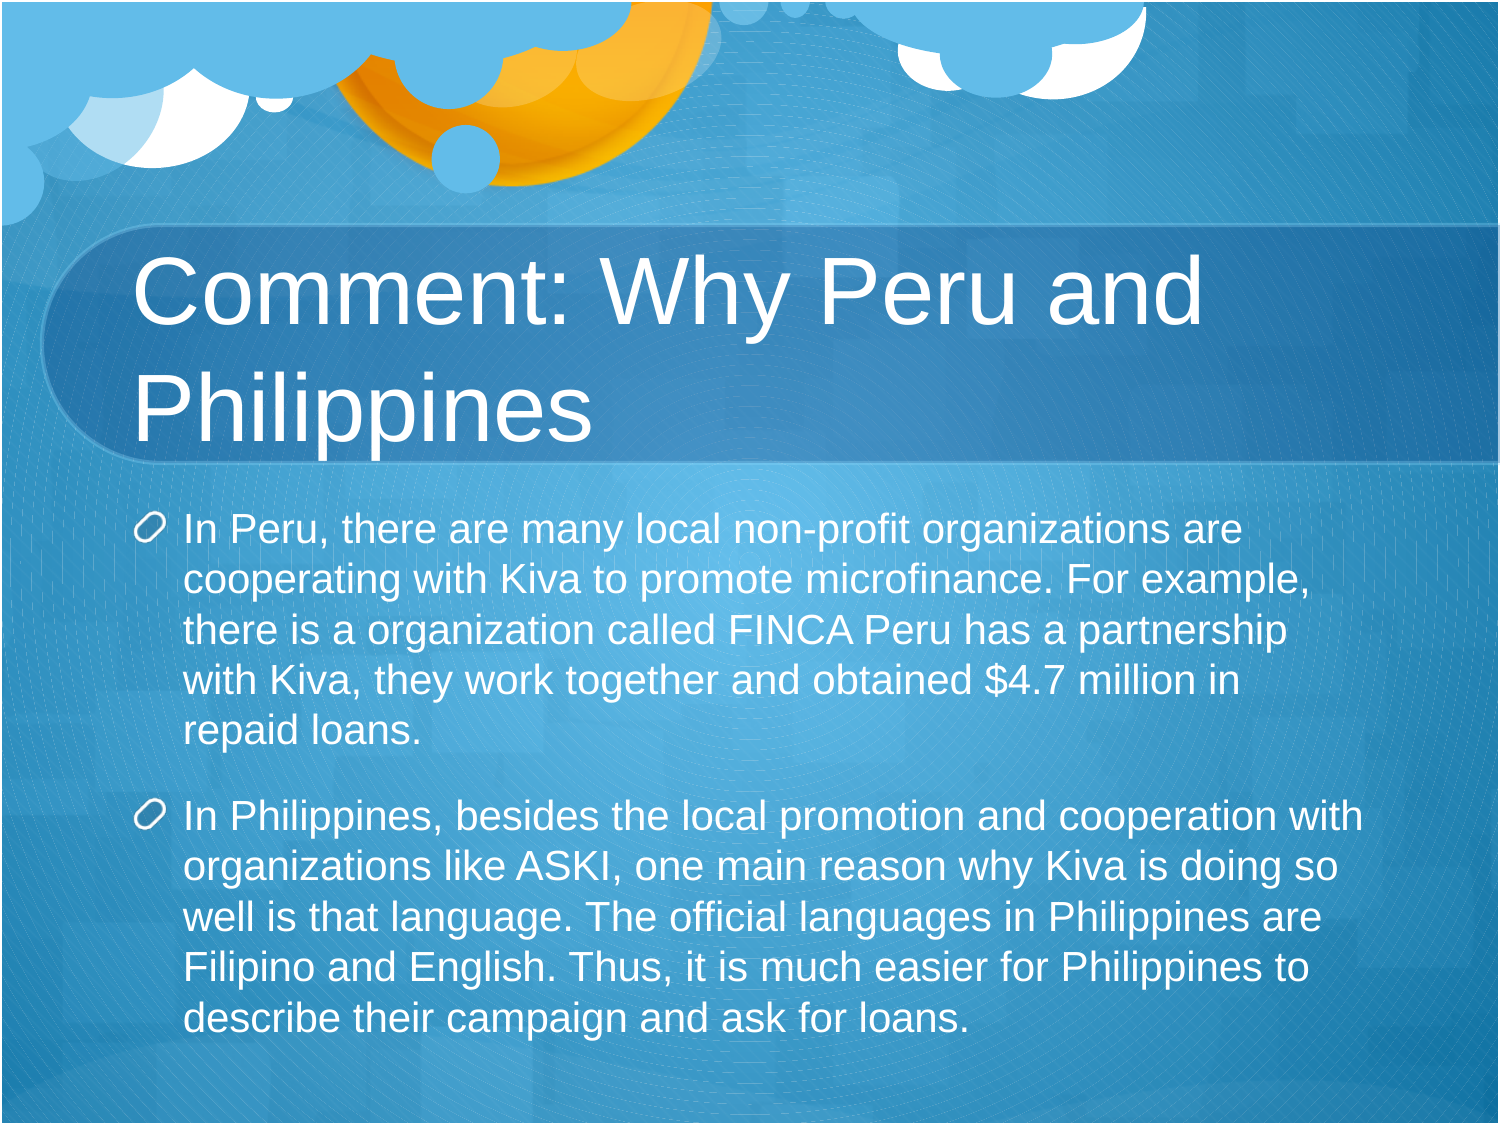

# Comment: Why Peru and Philippines
In Peru, there are many local non-profit organizations are cooperating with Kiva to promote microfinance. For example, there is a organization called FINCA Peru has a partnership with Kiva, they work together and obtained $4.7 million in repaid loans.
In Philippines, besides the local promotion and cooperation with organizations like ASKI, one main reason why Kiva is doing so well is that language. The official languages in Philippines are Filipino and English. Thus, it is much easier for Philippines to describe their campaign and ask for loans.